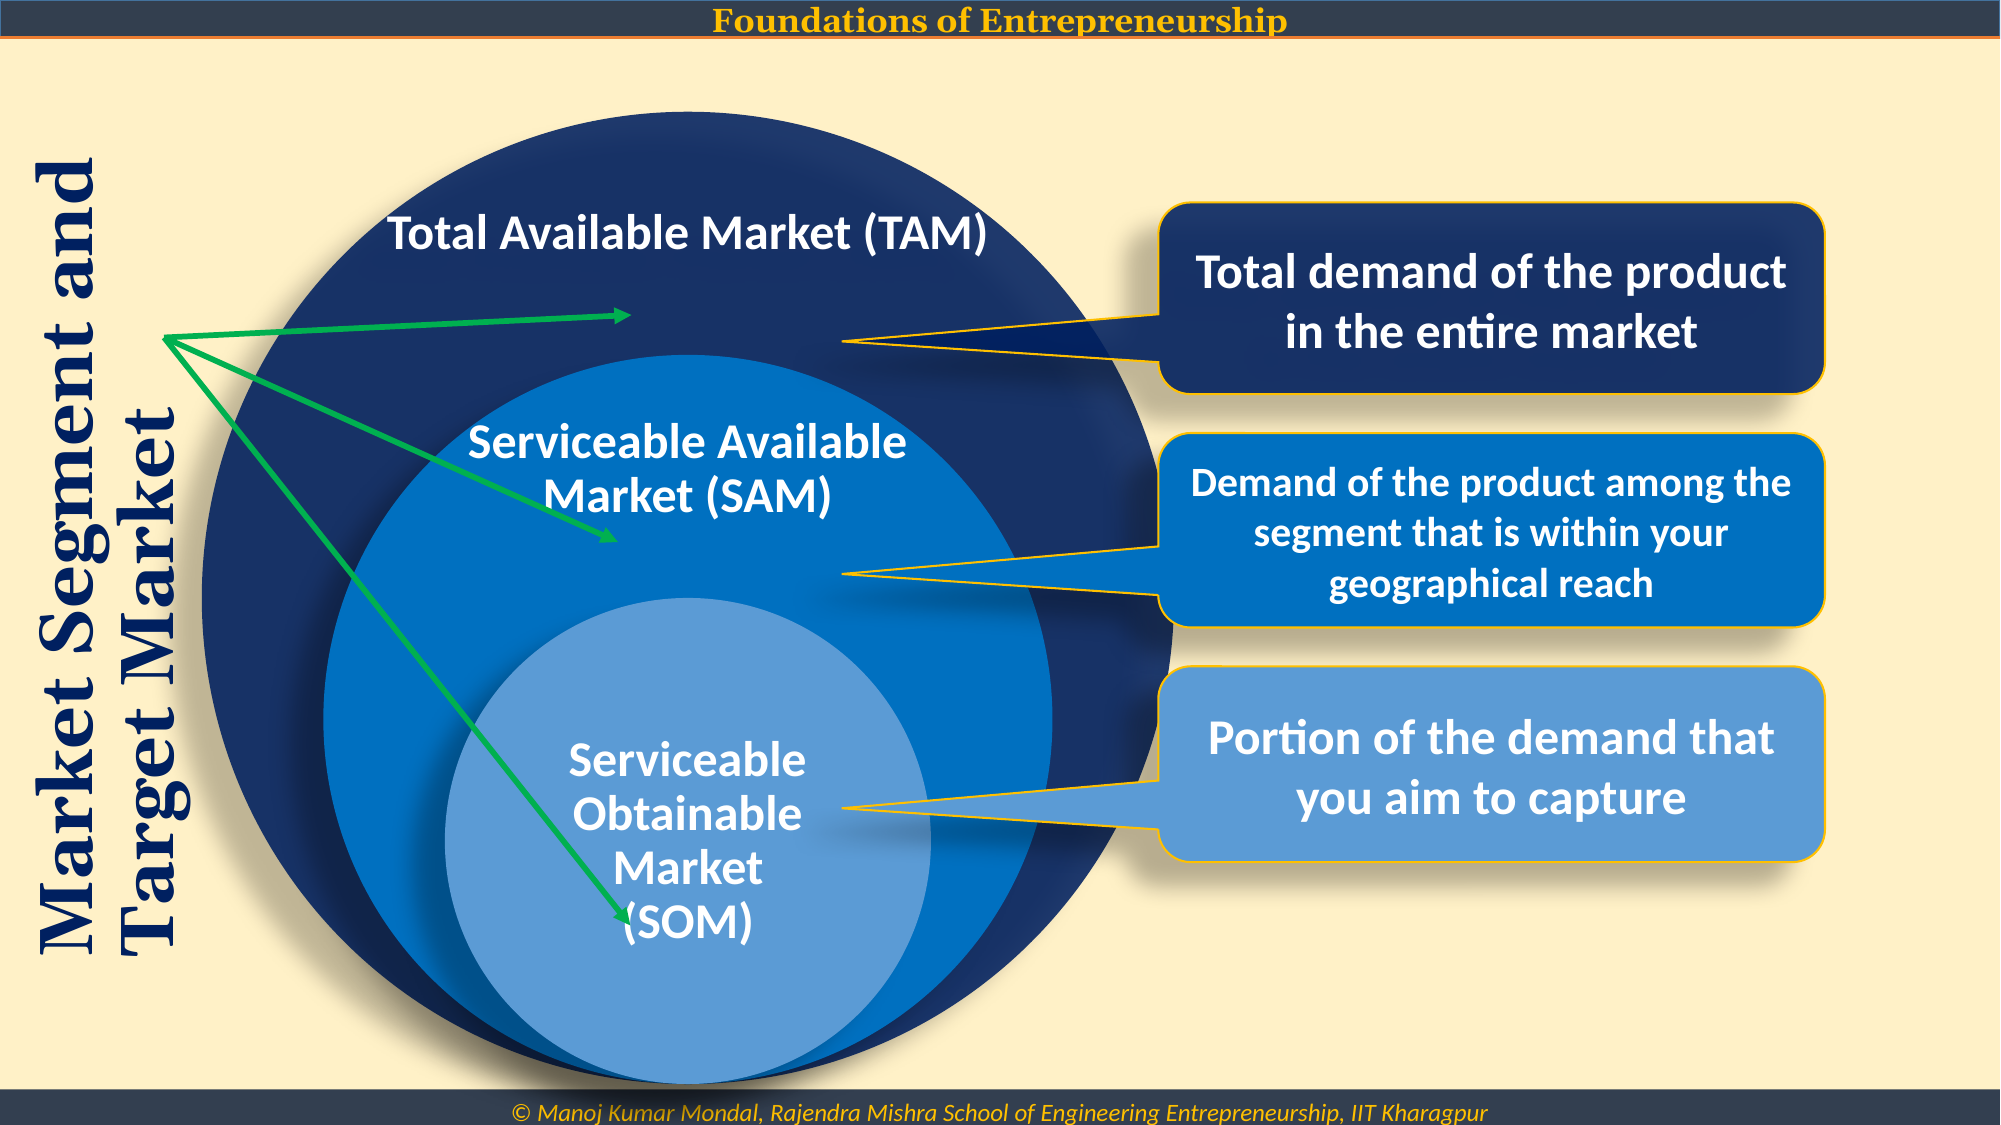

Total Available Market (TAM)
Serviceable Available Market (SAM)
Serviceable Obtainable Market (SOM)
Total demand of the product in the entire market
Demand of the product among the segment that is within your geographical reach
Market Segment and Target Market
Portion of the demand that you aim to capture